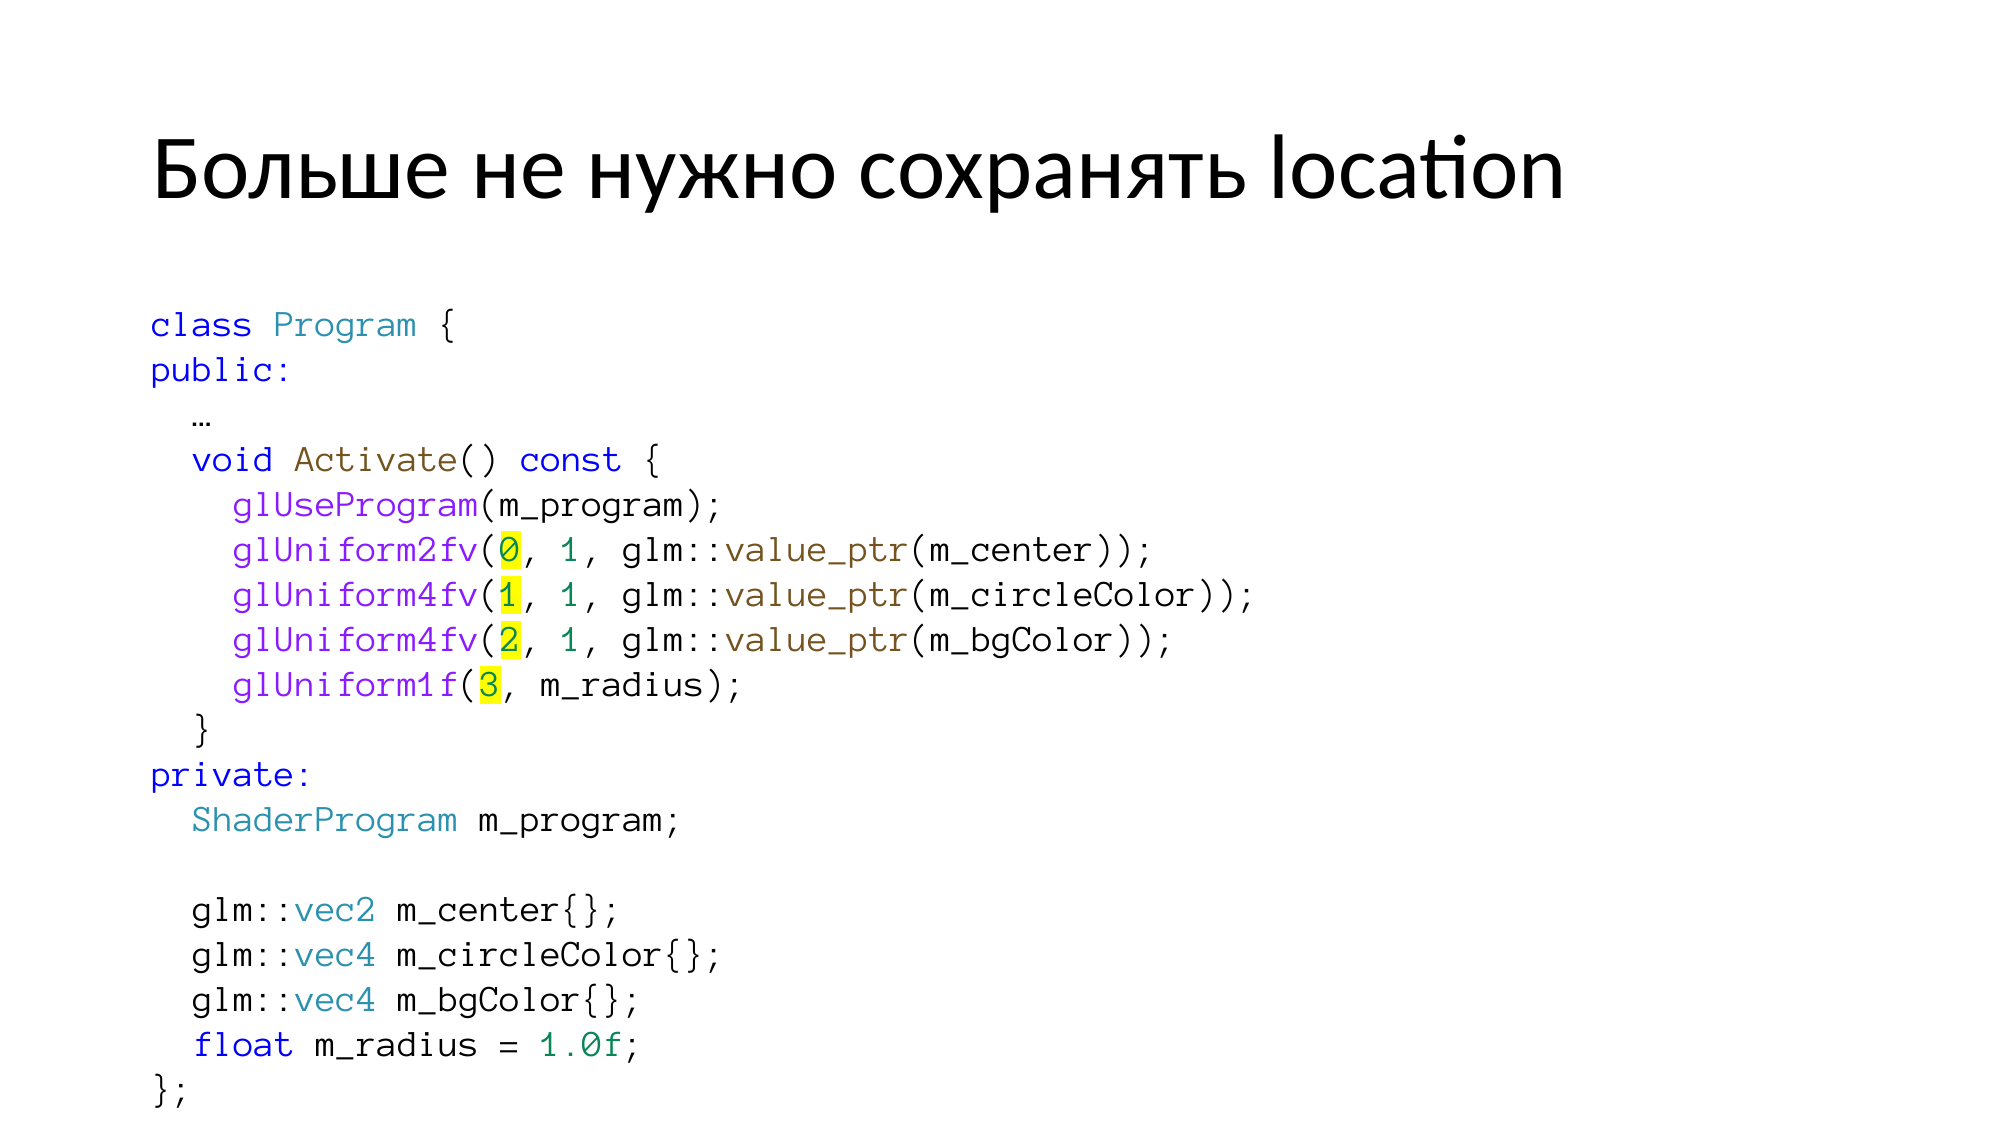

# Больше не нужно сохранять location
class Program {
public:
  …
  void Activate() const {
    glUseProgram(m_program);
    glUniform2fv(0, 1, glm::value_ptr(m_center));
    glUniform4fv(1, 1, glm::value_ptr(m_circleColor));
    glUniform4fv(2, 1, glm::value_ptr(m_bgColor));
    glUniform1f(3, m_radius);
  }
private:
  ShaderProgram m_program;
  glm::vec2 m_center{};
  glm::vec4 m_circleColor{};
  glm::vec4 m_bgColor{};
  float m_radius = 1.0f;
};